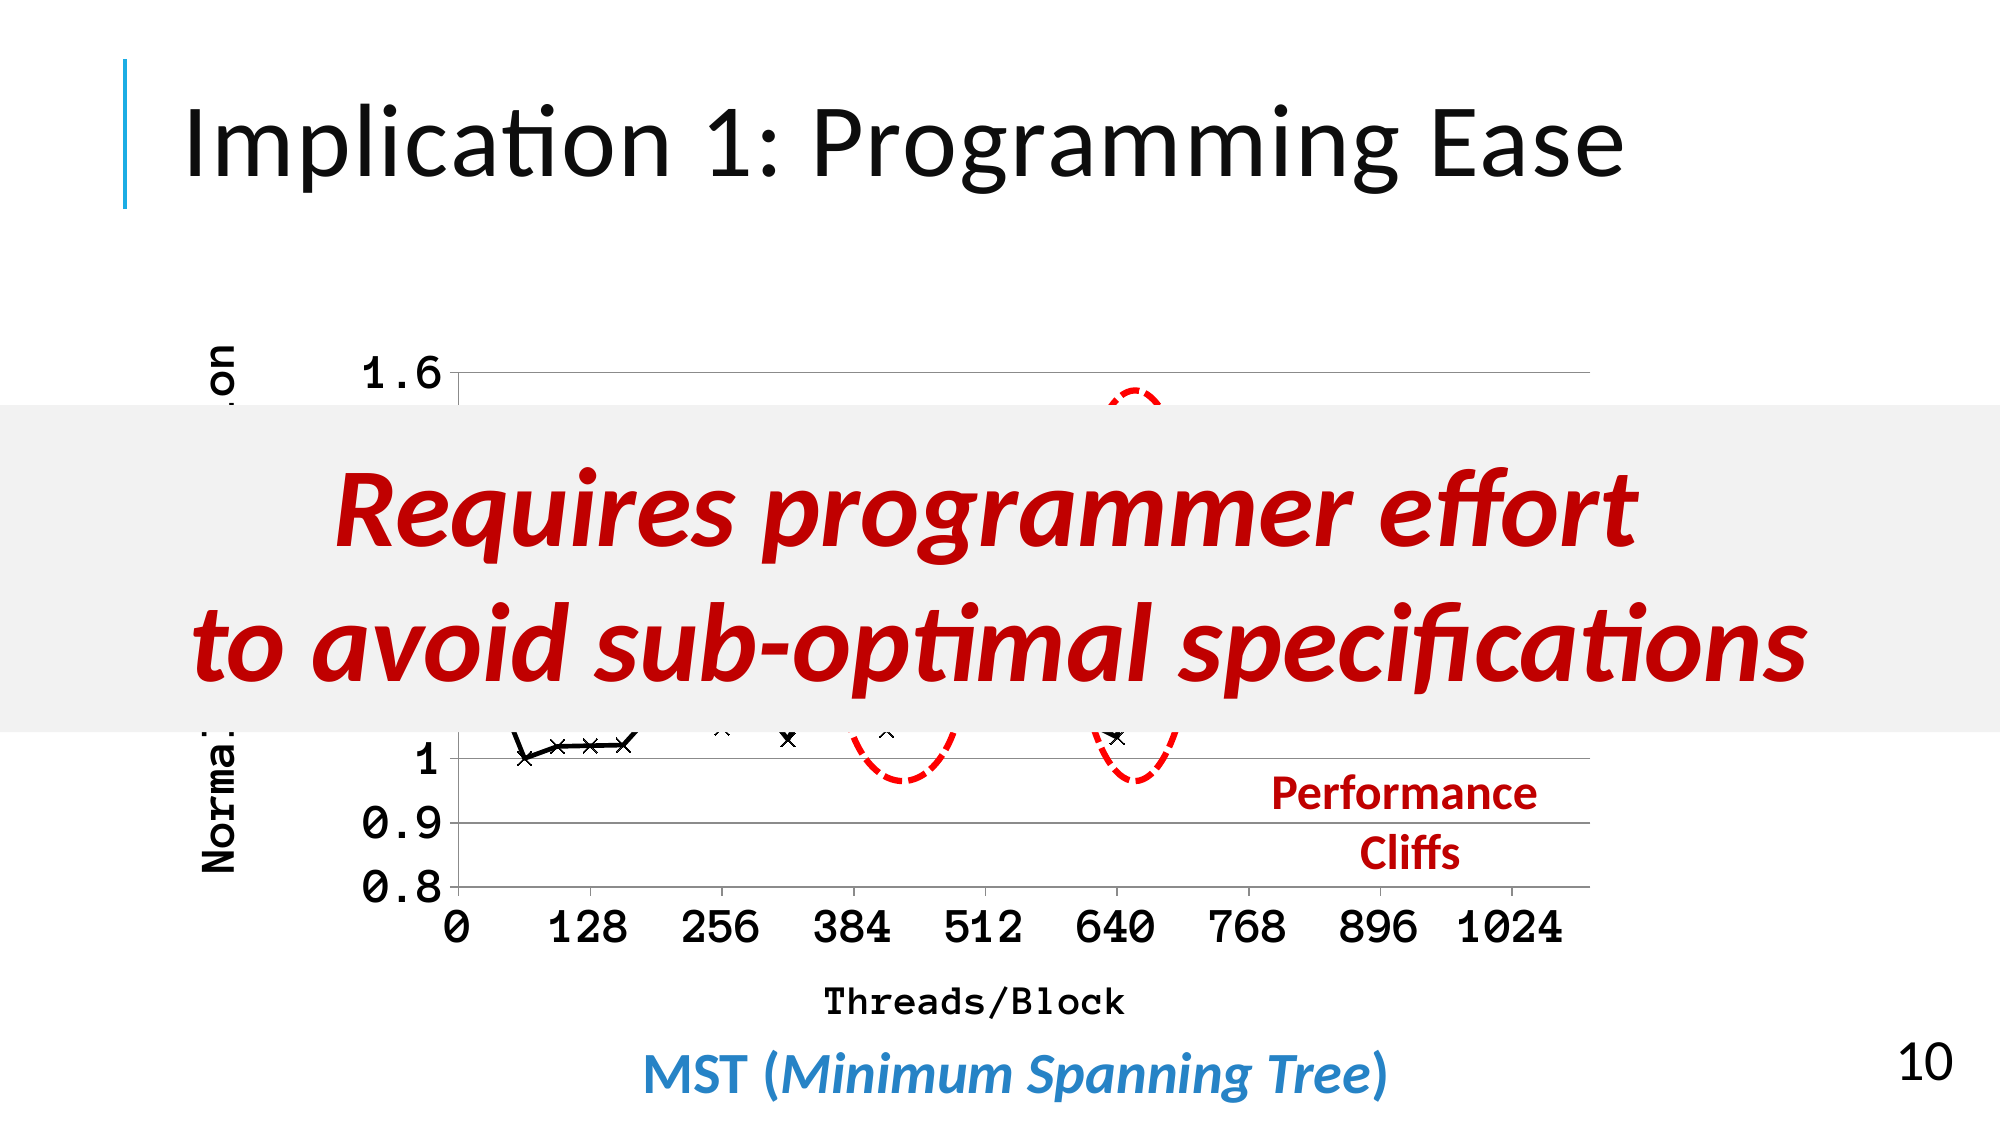

# Implication 1: Programming Ease

### Chart

| Category | Normalized Execution Time |
|---|---|

Requires programmer effort
to avoid sub-optimal specifications

Performance
Cliffs
10
MST (Minimum Spanning Tree)